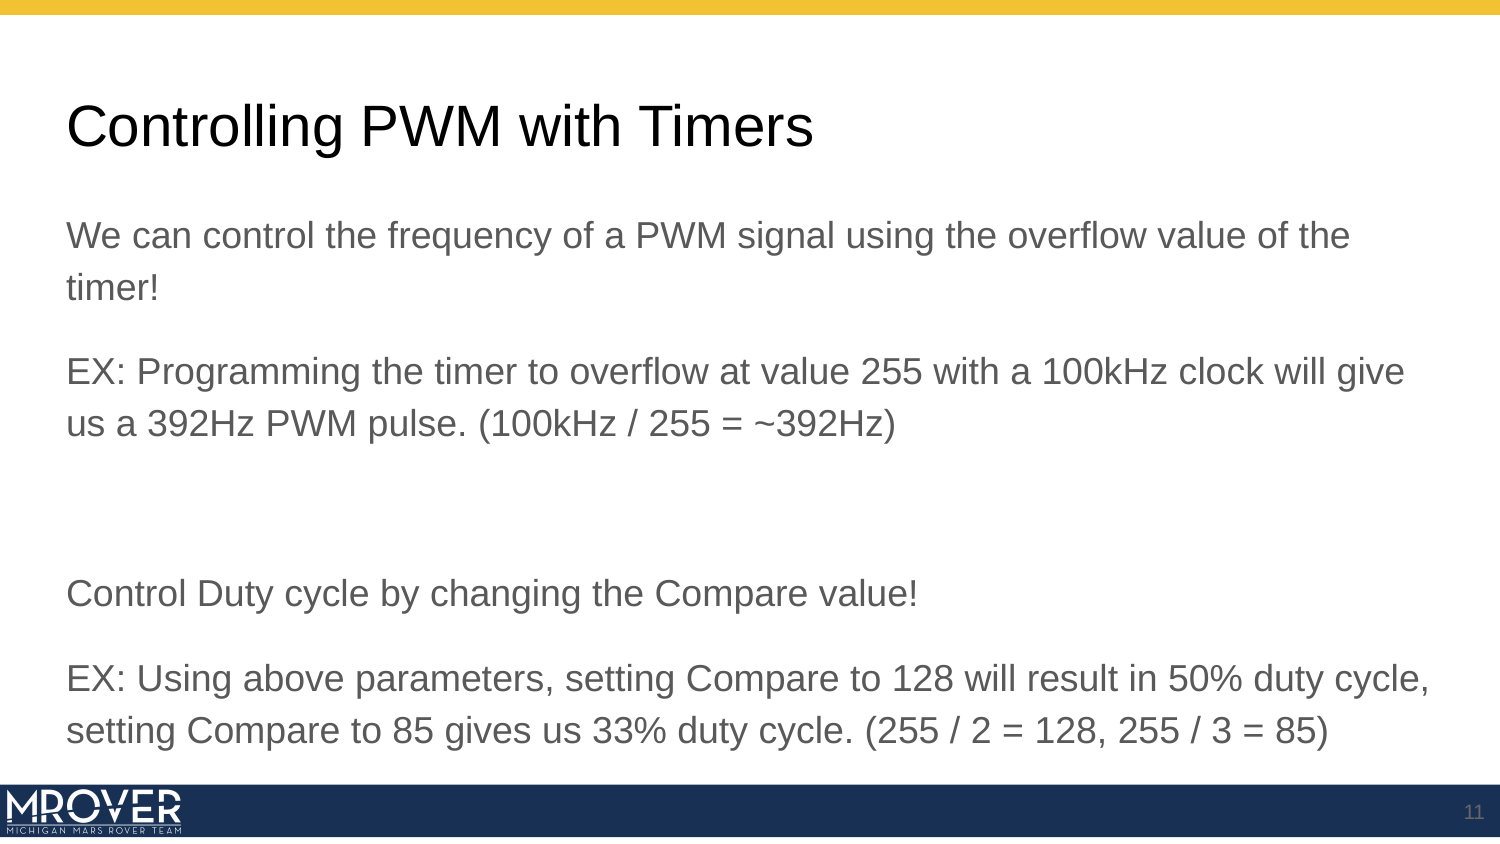

# Controlling PWM with Timers
We can control the frequency of a PWM signal using the overflow value of the timer!
EX: Programming the timer to overflow at value 255 with a 100kHz clock will give us a 392Hz PWM pulse. (100kHz / 255 = ~392Hz)

Control Duty cycle by changing the Compare value!
EX: Using above parameters, setting Compare to 128 will result in 50% duty cycle, setting Compare to 85 gives us 33% duty cycle. (255 / 2 = 128, 255 / 3 = 85)

11